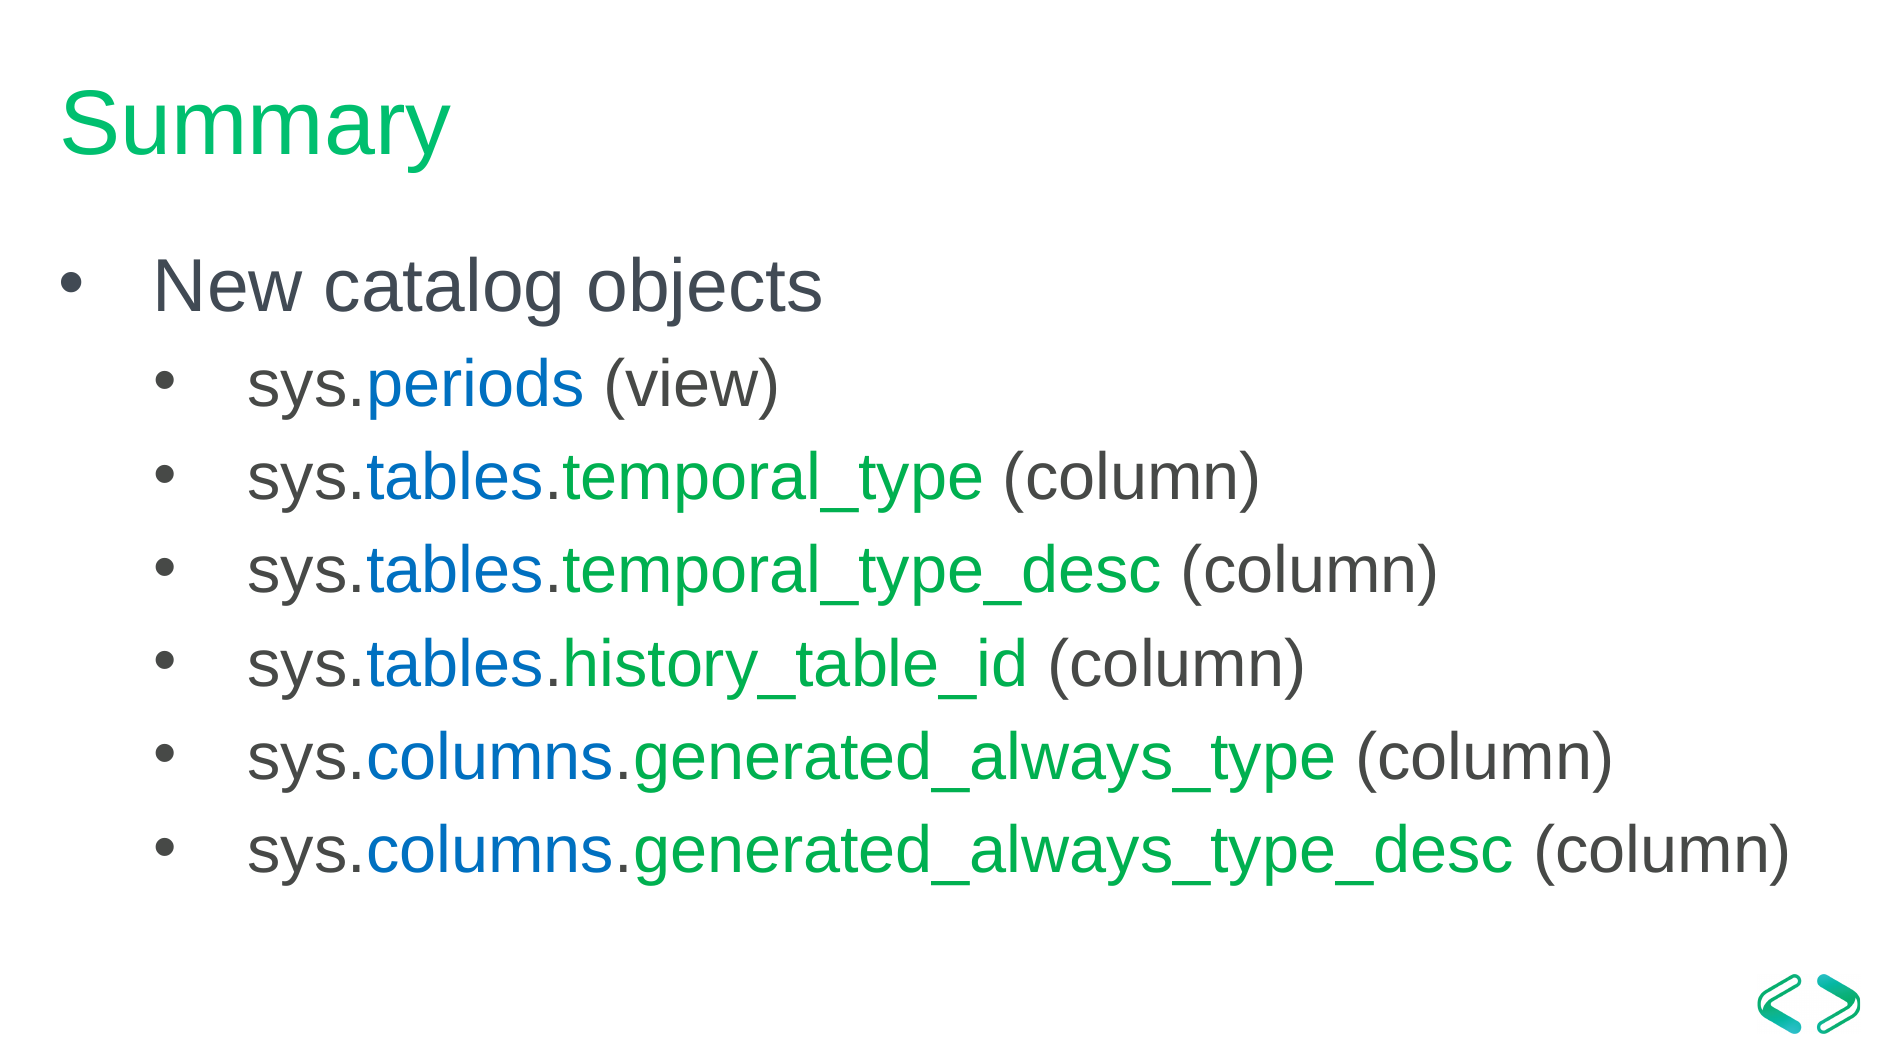

# Summary
New catalog objects
sys.periods (view)
sys.tables.temporal_type (column)
sys.tables.temporal_type_desc (column)
sys.tables.history_table_id (column)
sys.columns.generated_always_type (column)
sys.columns.generated_always_type_desc (column)